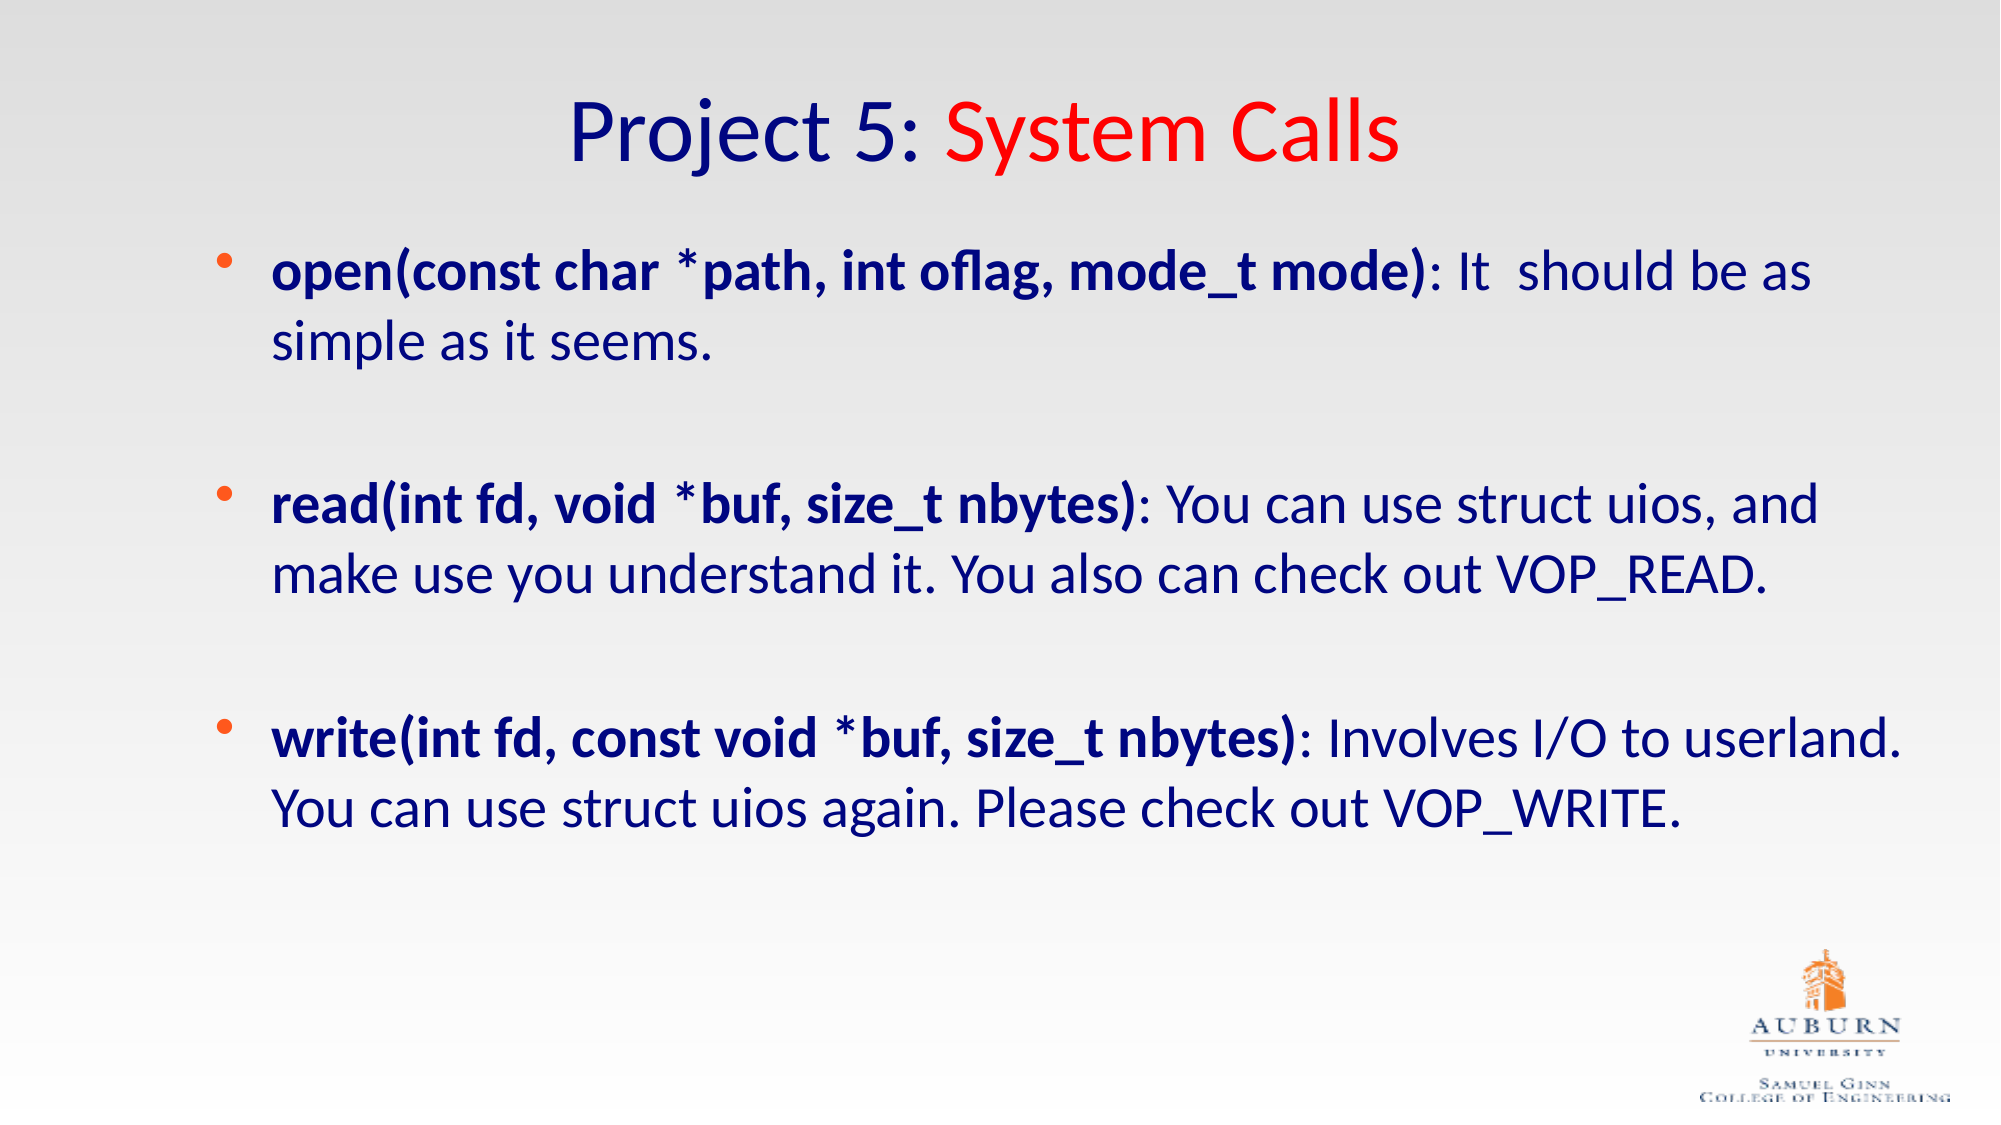

# Project 5: System Calls
open(const char *path, int oflag, mode_t mode): It  should be as simple as it seems.

read(int fd, void *buf, size_t nbytes): You can use struct uios, and make use you understand it. You also can check out VOP_READ.

write(int fd, const void *buf, size_t nbytes): Involves I/O to userland. You can use struct uios again. Please check out VOP_WRITE.